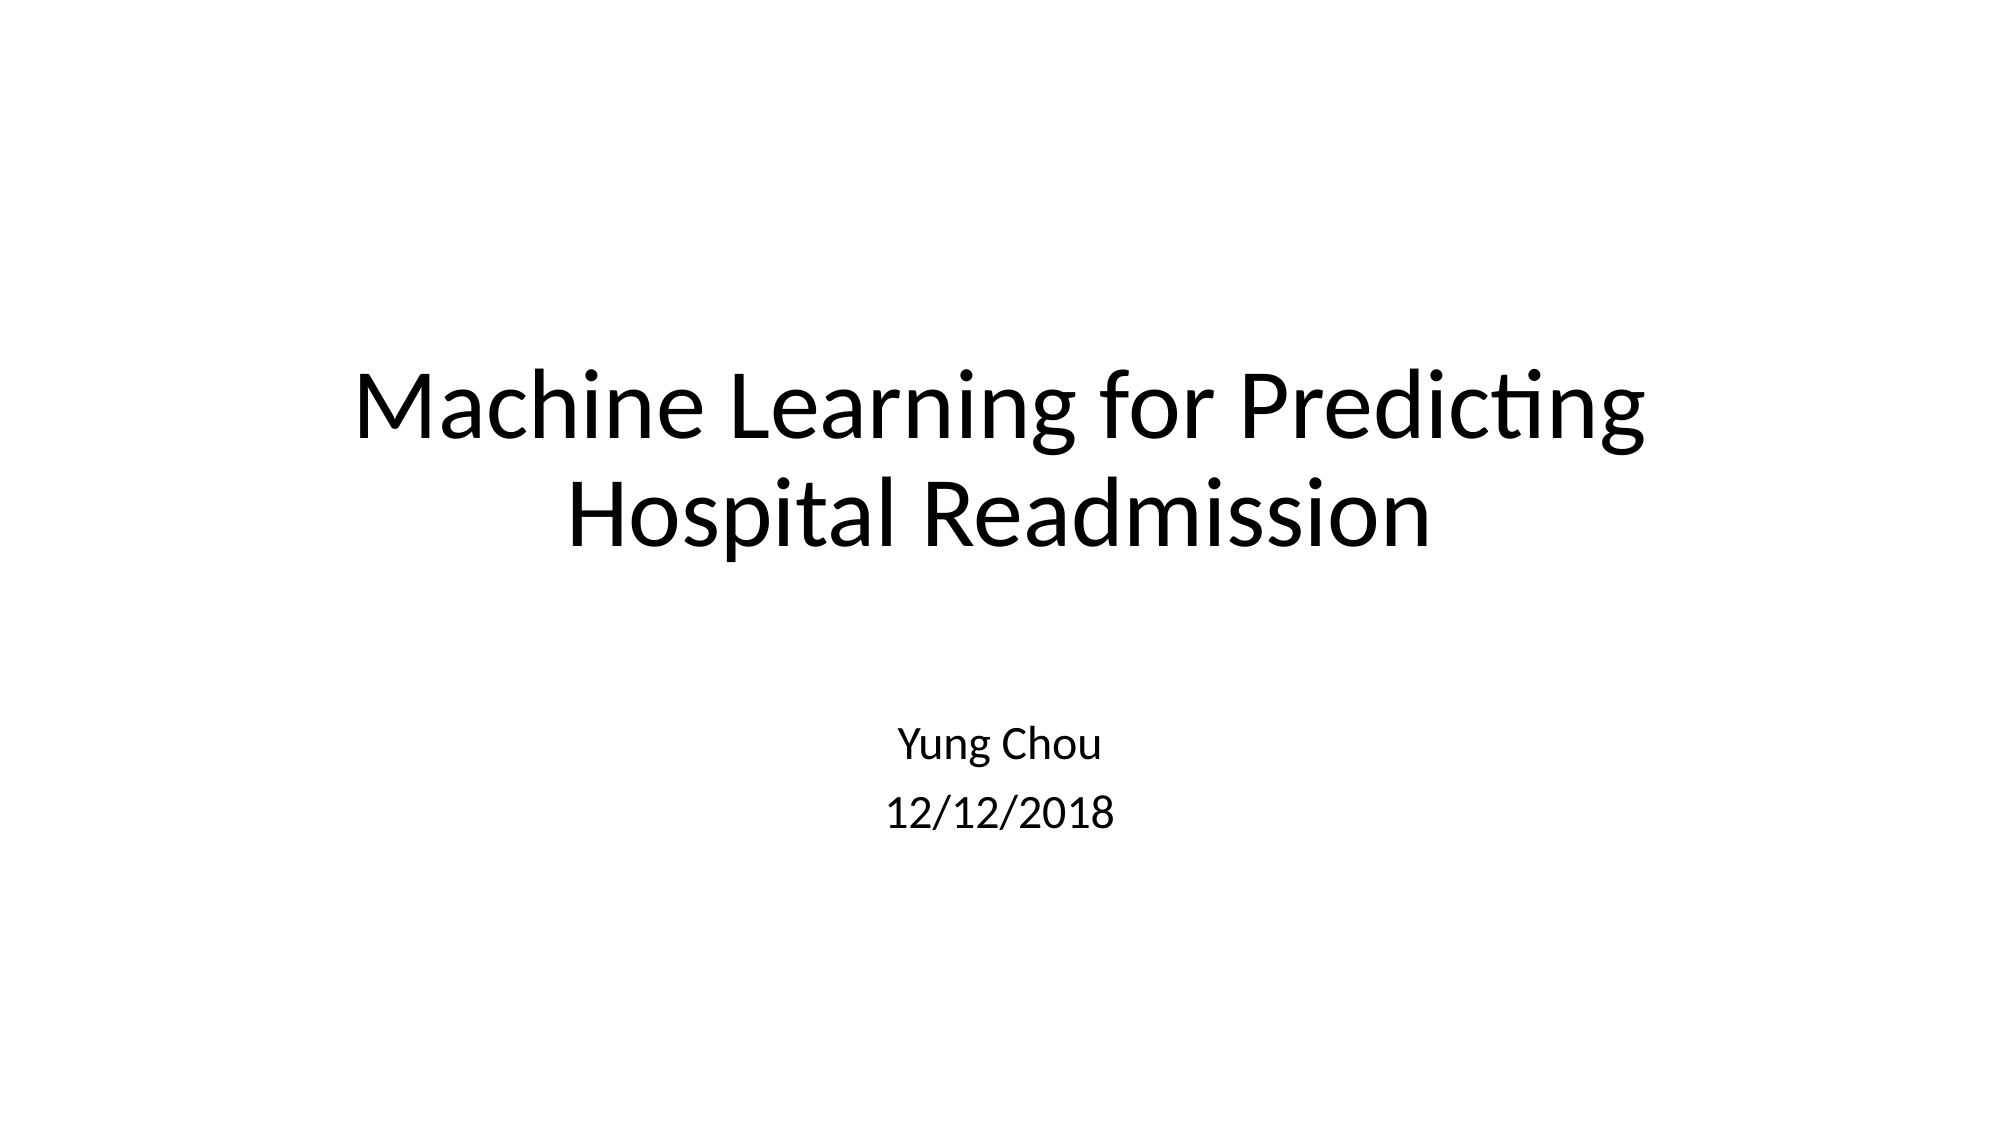

# Machine Learning for Predicting Hospital Readmission
Yung Chou
12/12/2018